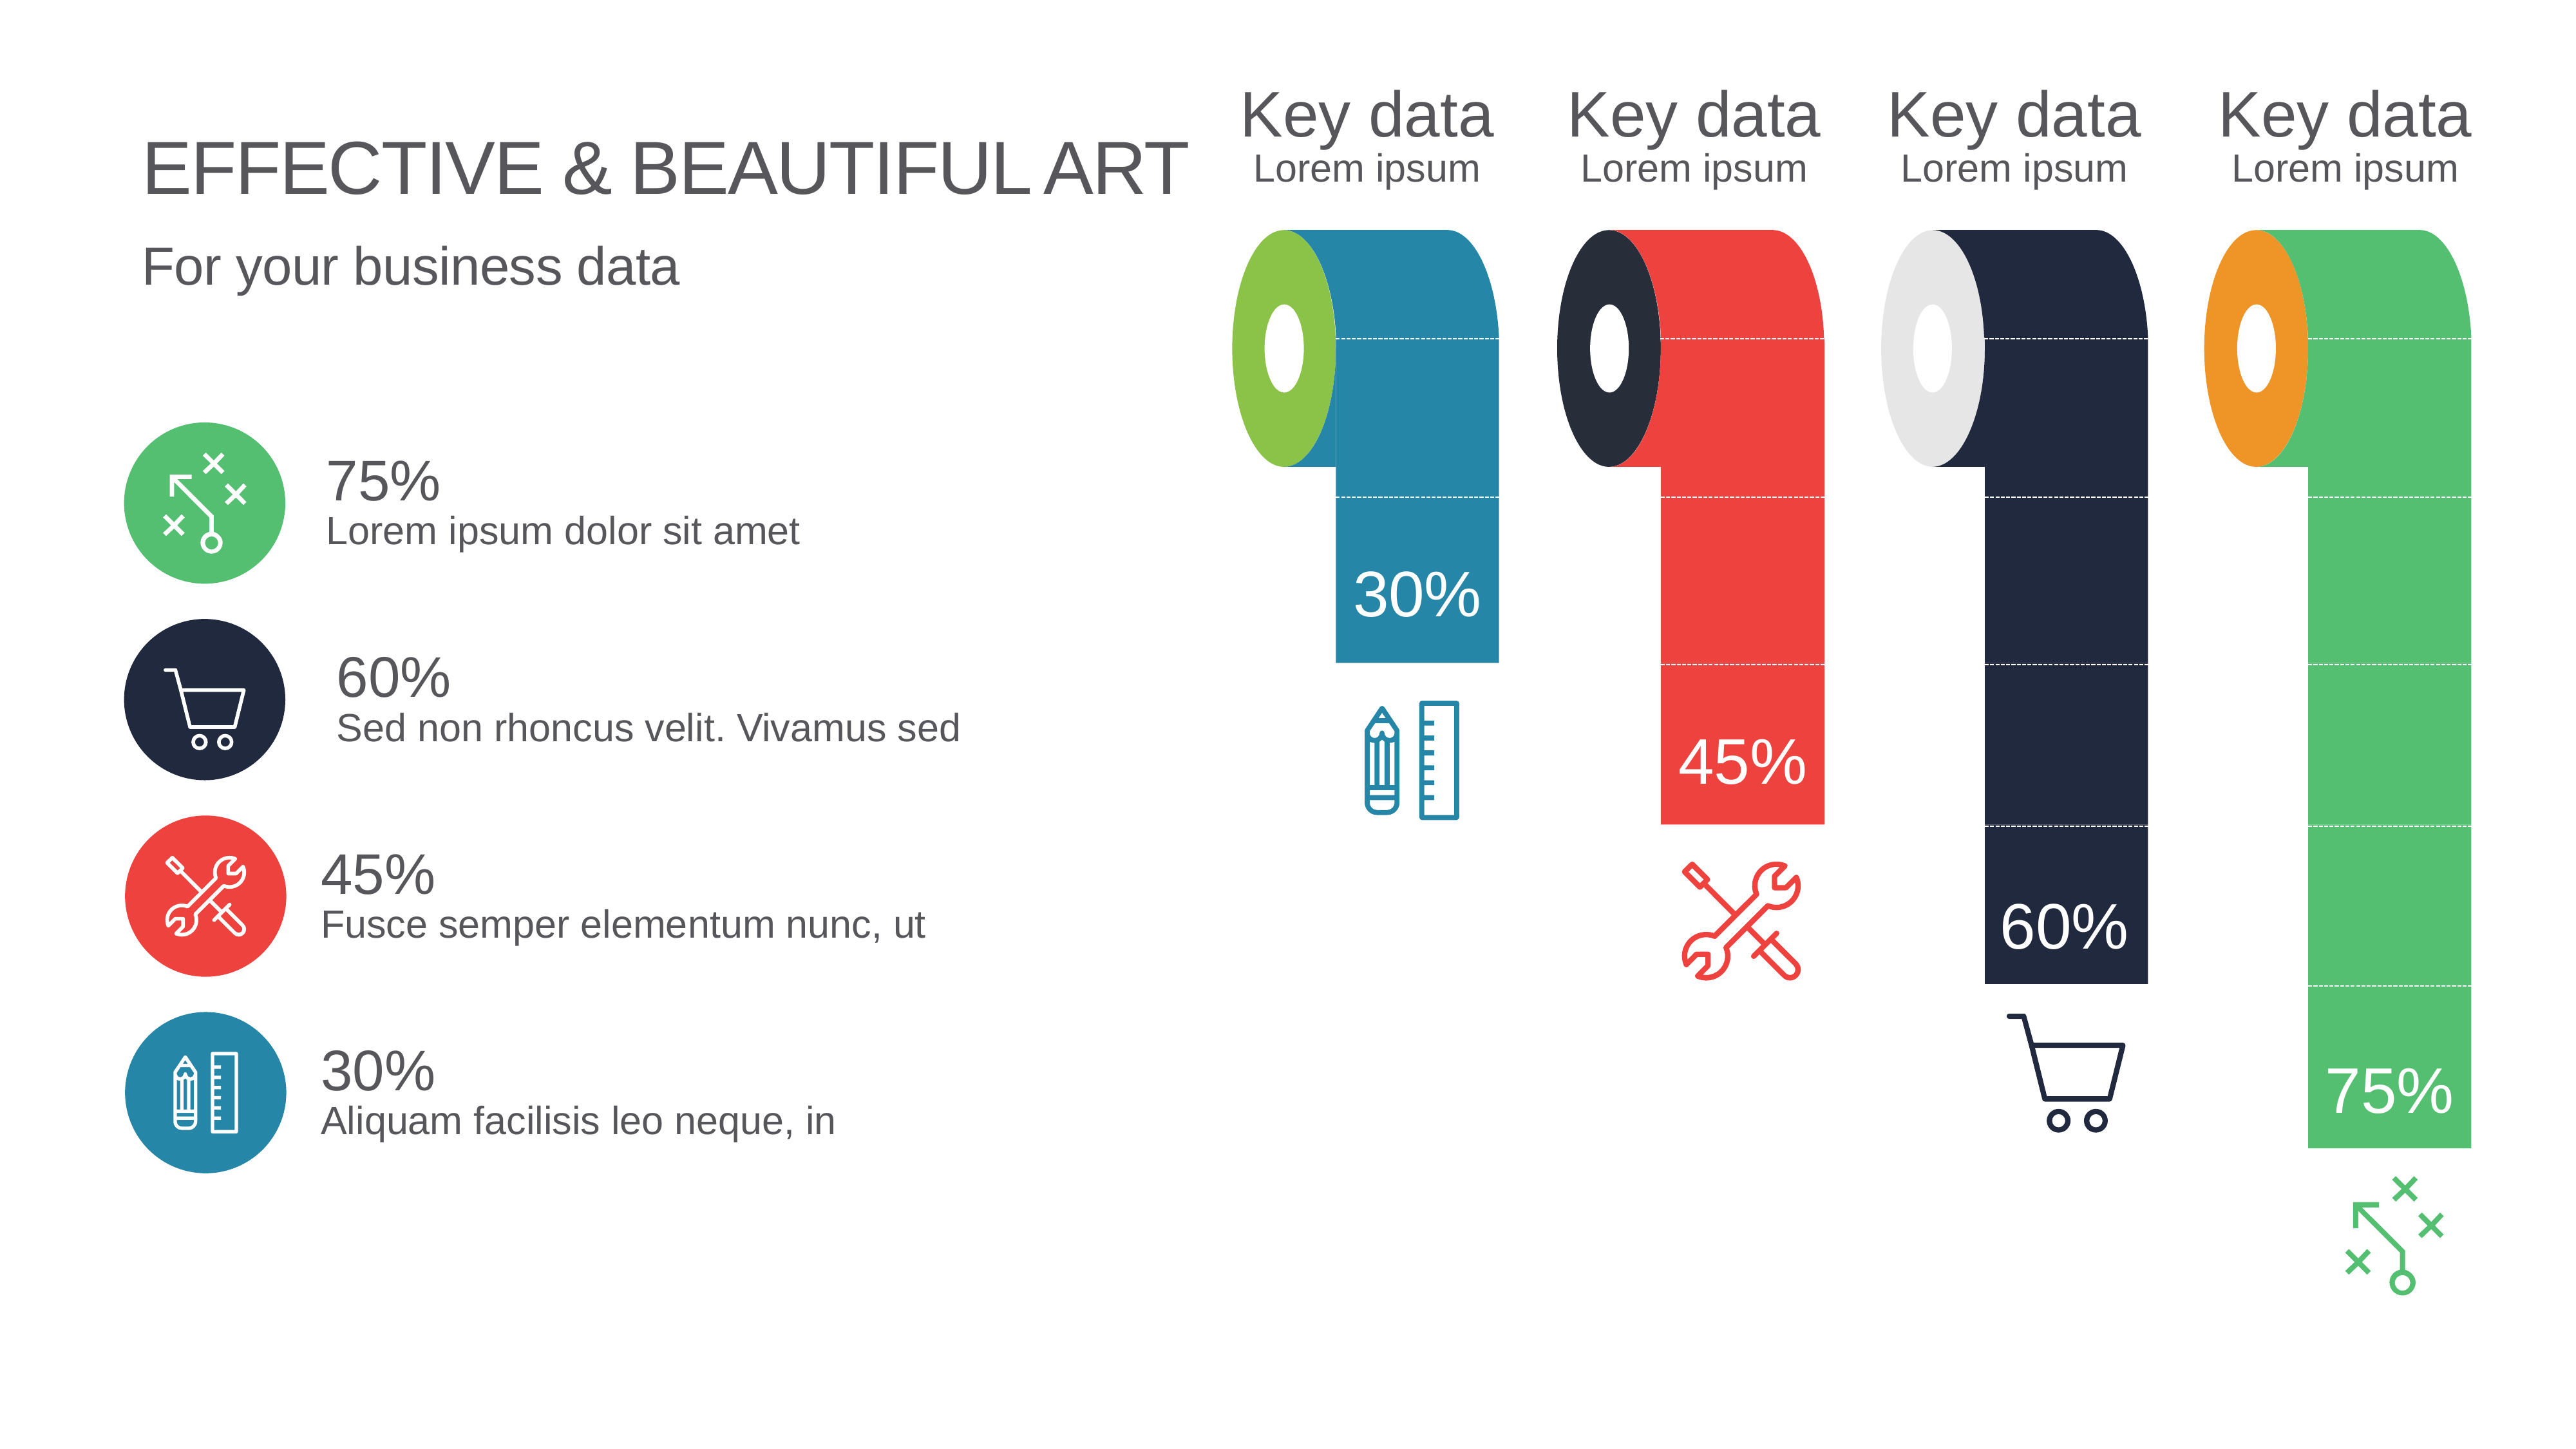

Key data
Lorem ipsum
Key data
Lorem ipsum
Key data
Lorem ipsum
Key data
Lorem ipsum
EFFECTIVE & BEAUTIFUL ART
For your business data

75%
Lorem ipsum dolor sit amet

30%

60%
Sed non rhoncus velit. Vivamus sed

45%

45%
Fusce semper elementum nunc, ut

60%

30%
Aliquam facilisis leo neque, in
75%